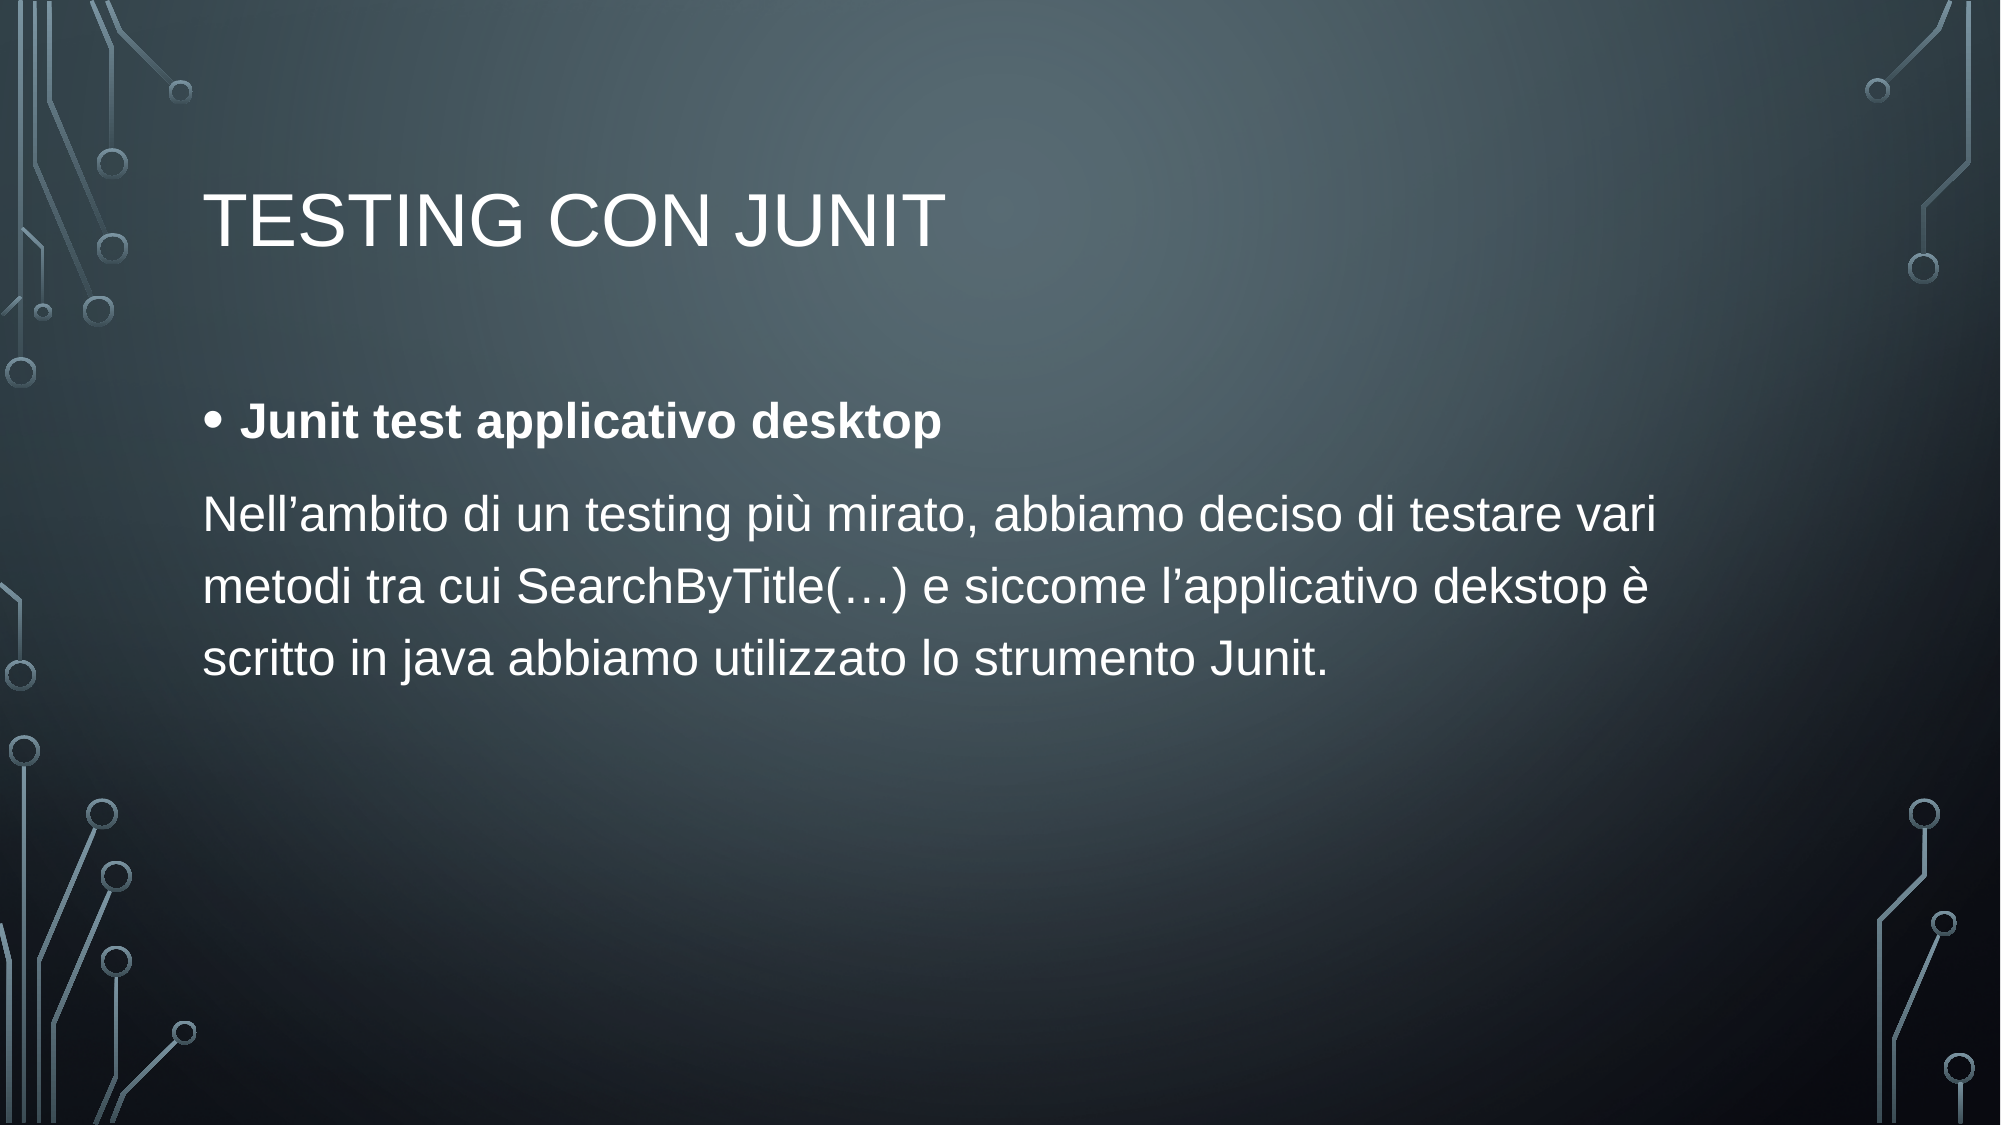

# Testing con junit
Junit test applicativo desktop
Nell’ambito di un testing più mirato, abbiamo deciso di testare vari metodi tra cui SearchByTitle(…) e siccome l’applicativo dekstop è scritto in java abbiamo utilizzato lo strumento Junit.